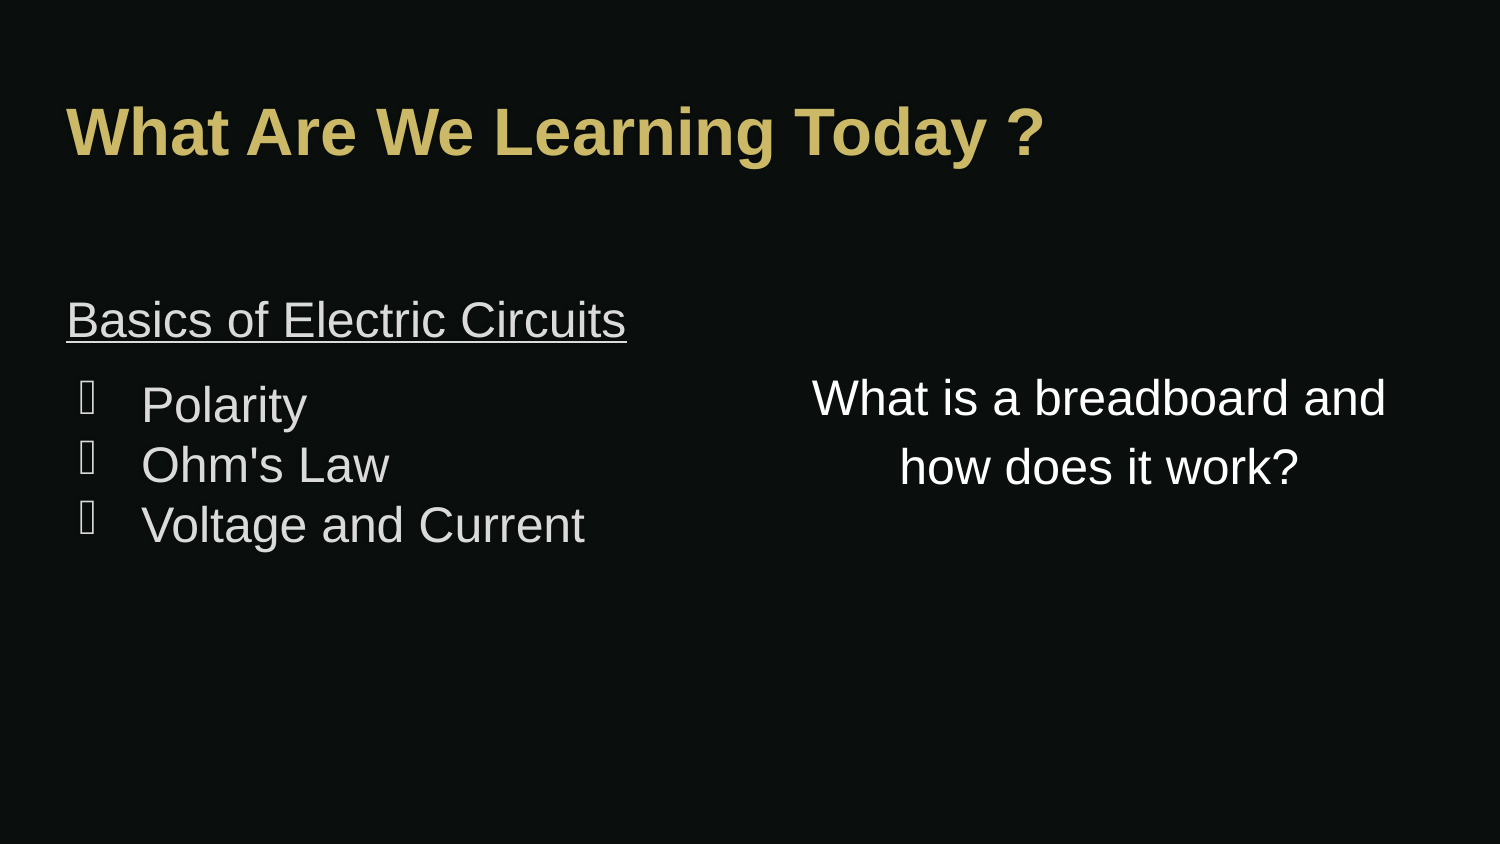

# What Are We Learning Today ?
Basics of Electric Circuits
Polarity
Ohm's Law
Voltage and Current
What is a breadboard and how does it work?